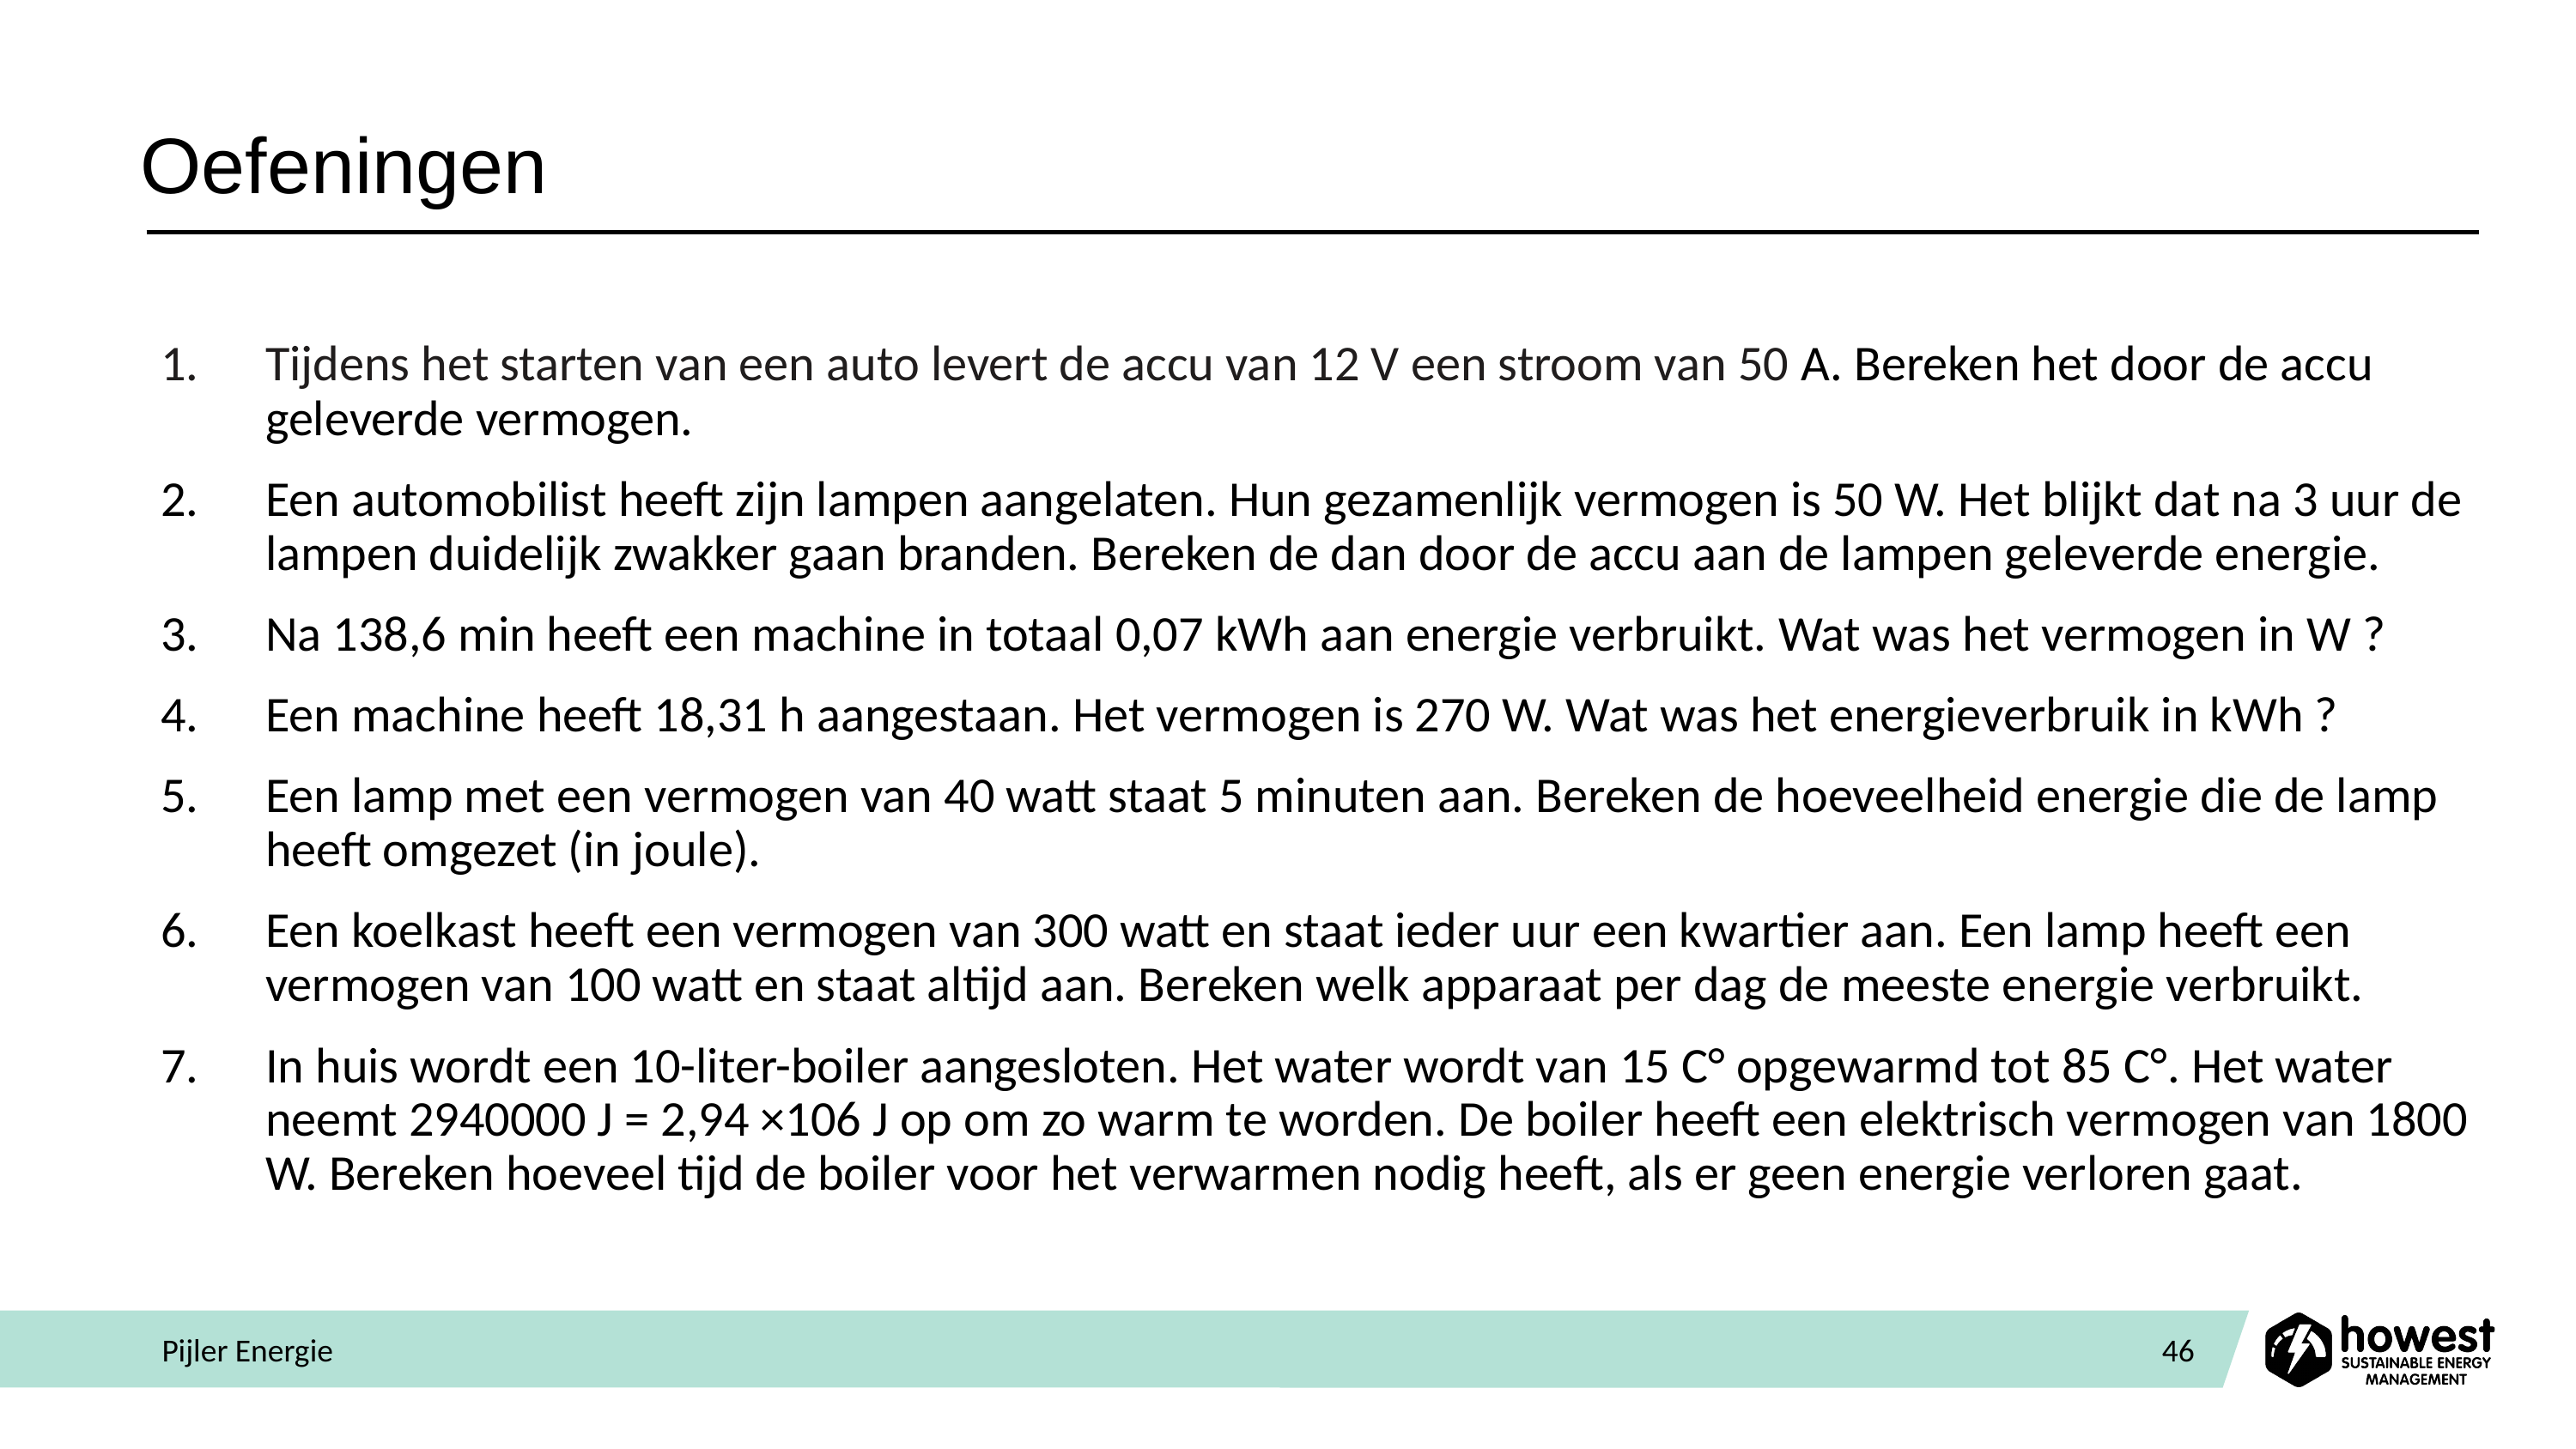

# Oefeningen
Tijdens het starten van een auto levert de accu van 12 V een stroom van 50 A. Bereken het door de accu geleverde vermogen.
Een automobilist heeft zijn lampen aangelaten. Hun gezamenlijk vermogen is 50 W. Het blijkt dat na 3 uur de lampen duidelijk zwakker gaan branden. Bereken de dan door de accu aan de lampen geleverde energie.
Na 138,6 min heeft een machine in totaal 0,07 kWh aan energie verbruikt. Wat was het vermogen in W ?
Een machine heeft 18,31 h aangestaan. Het vermogen is 270 W. Wat was het energieverbruik in kWh ?
Een lamp met een vermogen van 40 watt staat 5 minuten aan. Bereken de hoeveelheid energie die de lamp heeft omgezet (in joule).
Een koelkast heeft een vermogen van 300 watt en staat ieder uur een kwartier aan. Een lamp heeft een vermogen van 100 watt en staat altijd aan. Bereken welk apparaat per dag de meeste energie verbruikt.
In huis wordt een 10-liter-boiler aangesloten. Het water wordt van 15 C° opgewarmd tot 85 C°. Het water neemt 2940000 J = 2,94 ×106 J op om zo warm te worden. De boiler heeft een elektrisch vermogen van 1800 W. Bereken hoeveel tijd de boiler voor het verwarmen nodig heeft, als er geen energie verloren gaat.
Pijler Energie
46